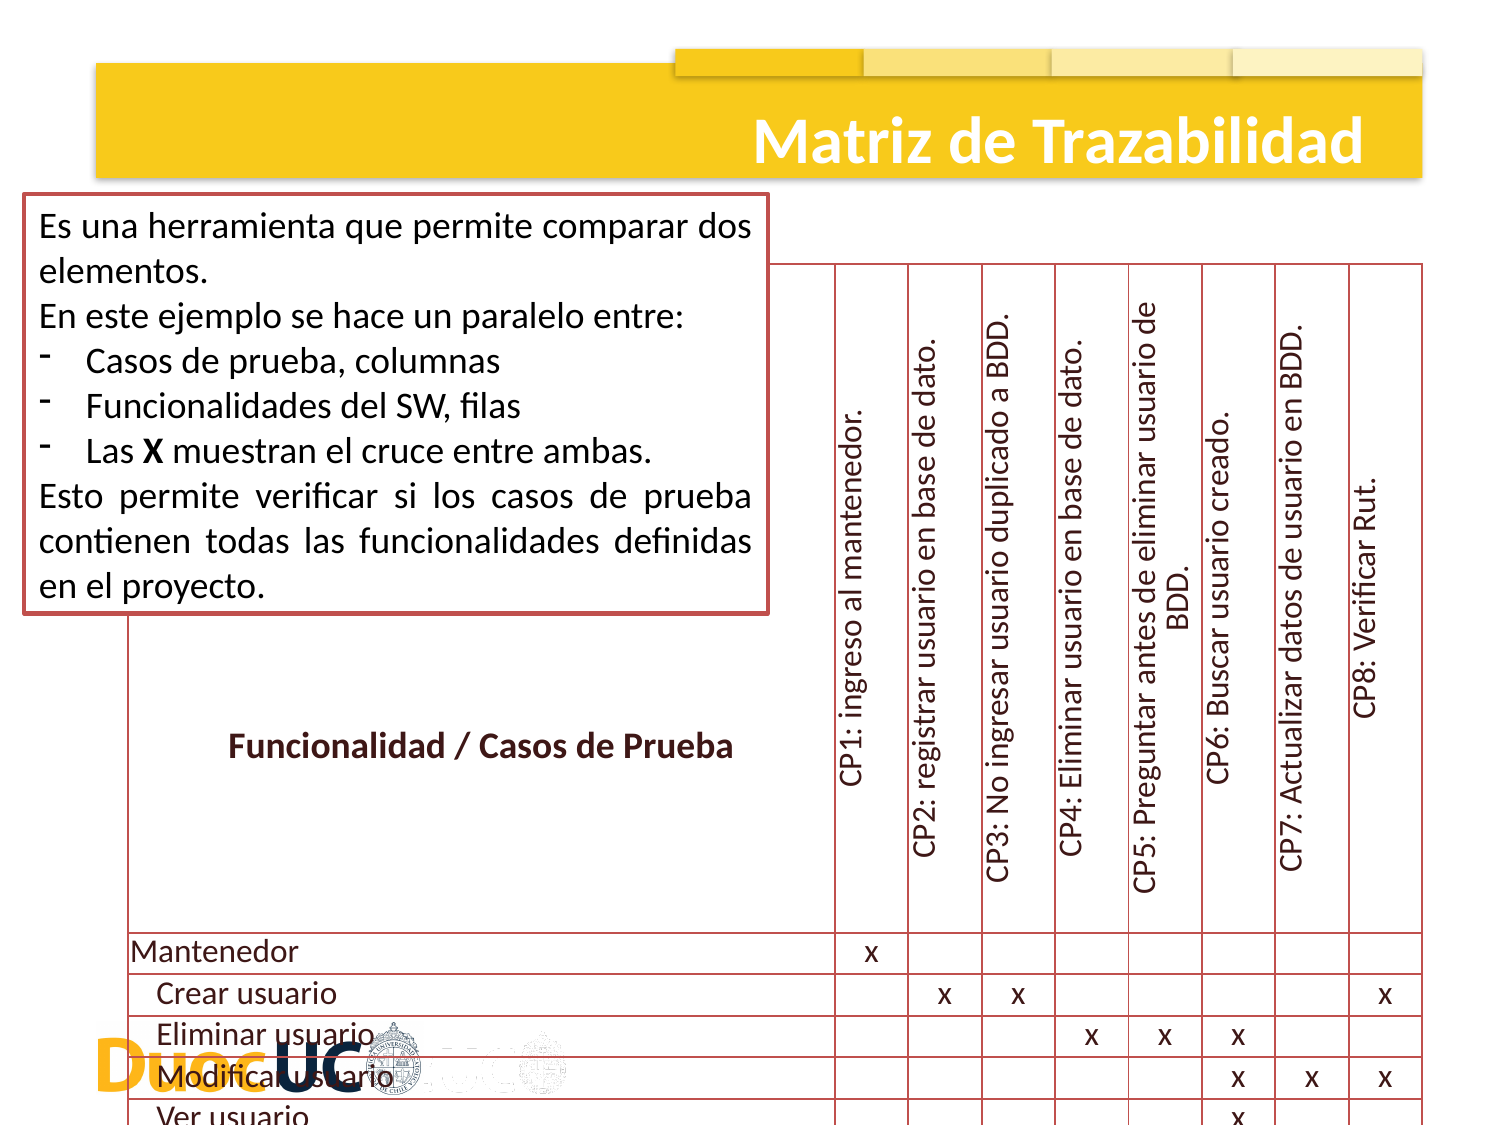

Matriz de Trazabilidad
Es una herramienta que permite comparar dos elementos.
En este ejemplo se hace un paralelo entre:
Casos de prueba, columnas
Funcionalidades del SW, filas
Las X muestran el cruce entre ambas.
Esto permite verificar si los casos de prueba contienen todas las funcionalidades definidas en el proyecto.
| Funcionalidad / Casos de Prueba | CP1: ingreso al mantenedor. | CP2: registrar usuario en base de dato. | CP3: No ingresar usuario duplicado a BDD. | CP4: Eliminar usuario en base de dato. | CP5: Preguntar antes de eliminar usuario de BDD. | CP6: Buscar usuario creado. | CP7: Actualizar datos de usuario en BDD. | CP8: Verificar Rut. |
| --- | --- | --- | --- | --- | --- | --- | --- | --- |
| Mantenedor | x |  |  |  |  |  |  |  |
| Crear usuario |  | x | x |  |  |  |  | x |
| Eliminar usuario |  |  |  | x | x | x |  |  |
| Modificar usuario |  |  |  |  |  | x | x | x |
| Ver usuario |  |  |  |  |  | x |  |  |